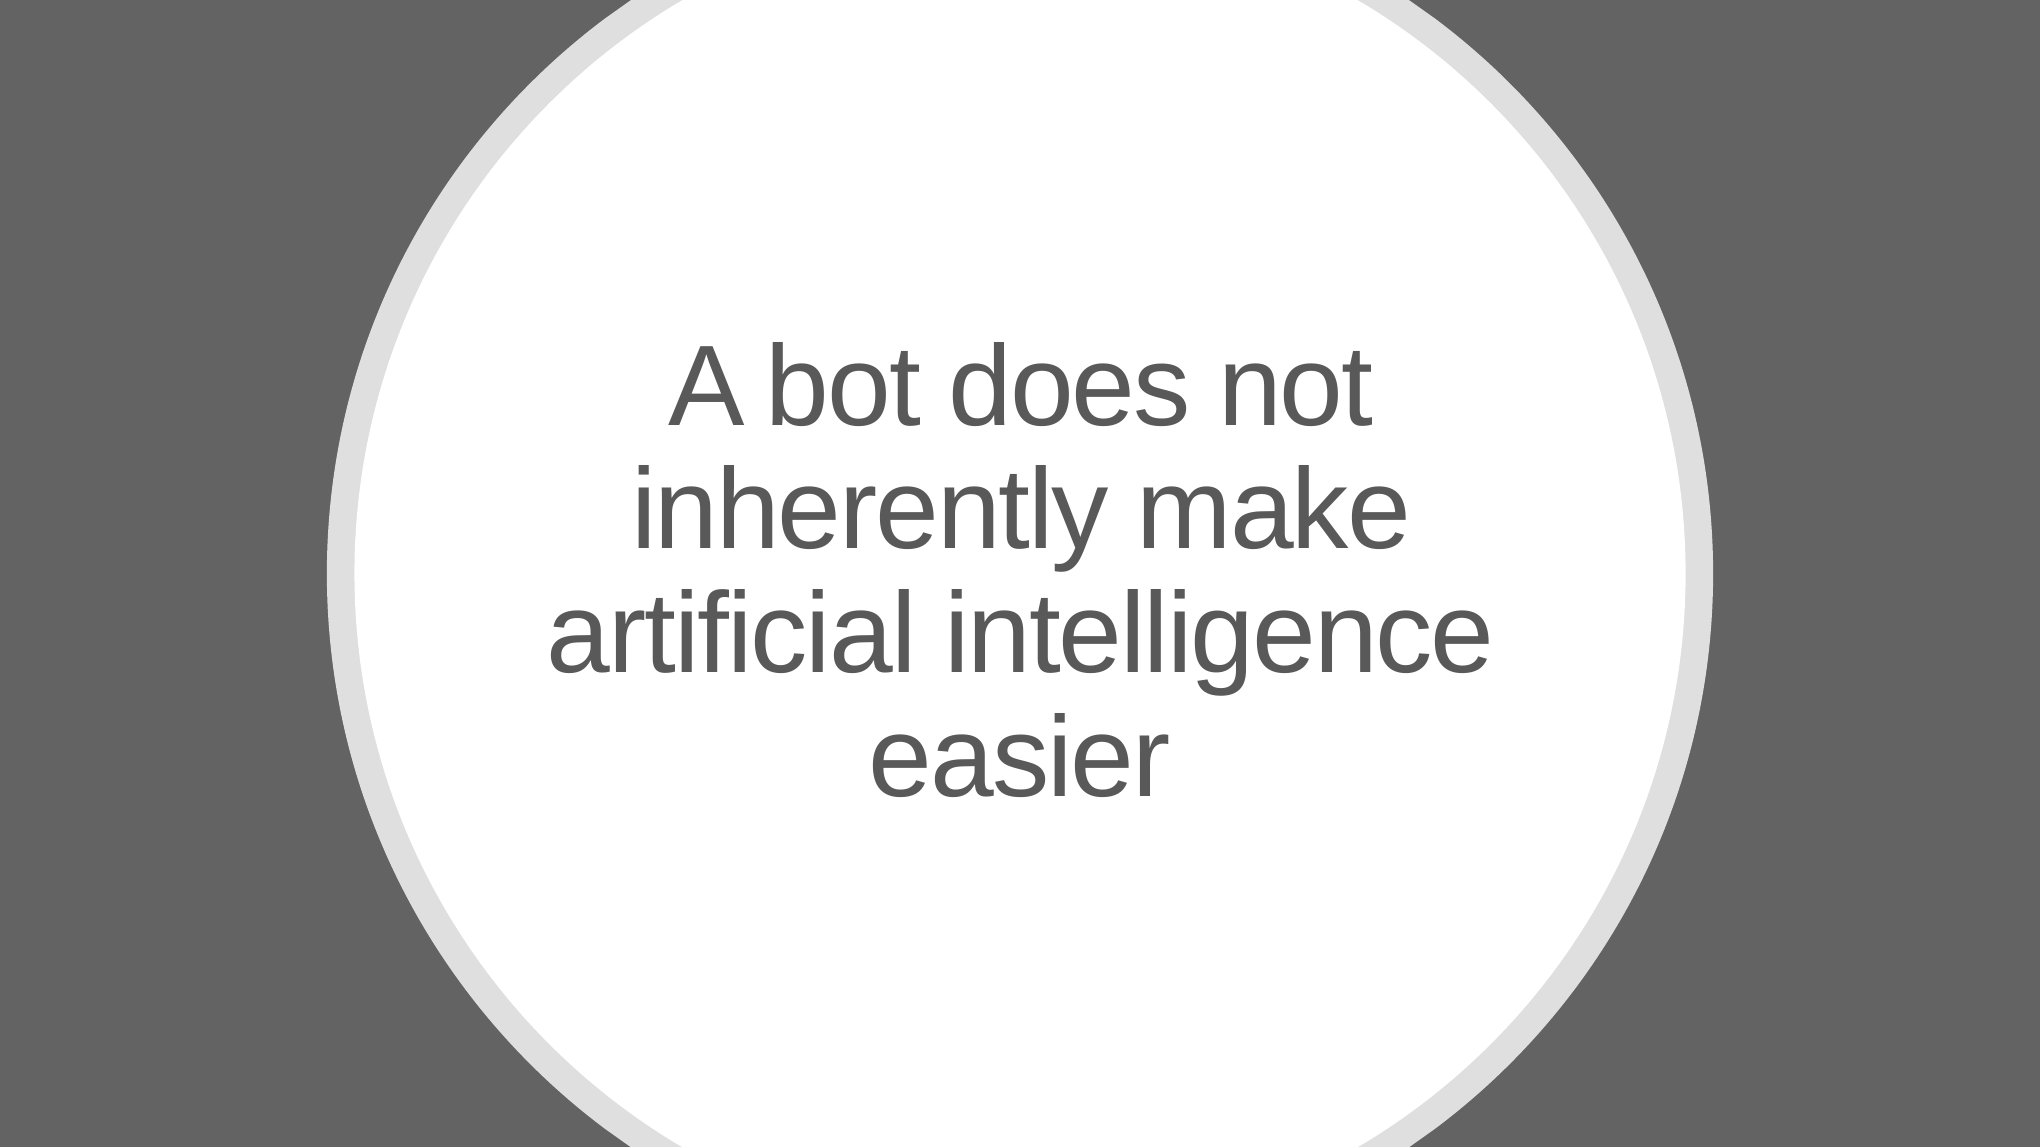

# A bot does not inherently make artificial intelligence easier